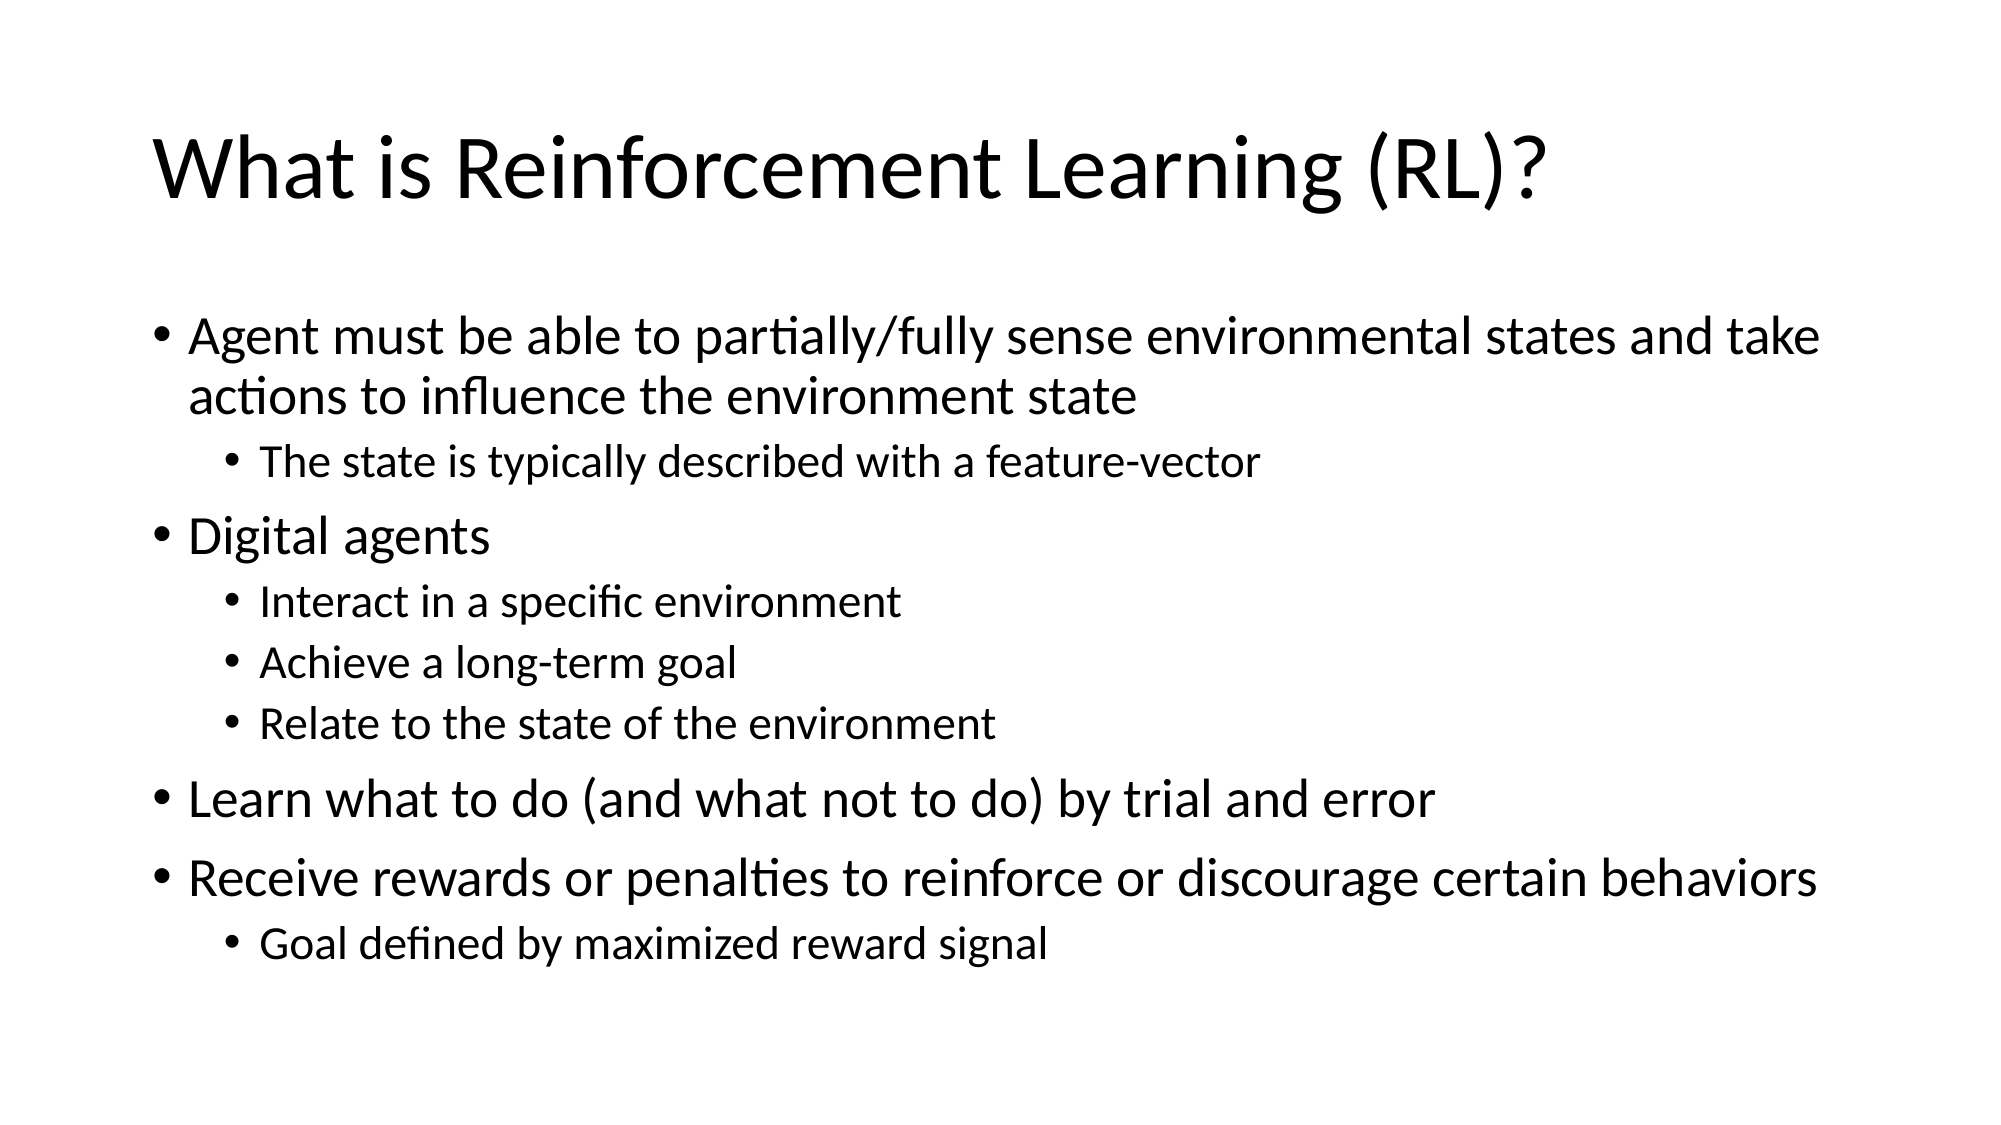

# What is Reinforcement Learning (RL)?
Agent must be able to partially/fully sense environmental states and take actions to influence the environment state
The state is typically described with a feature-vector
Digital agents
Interact in a specific environment
Achieve a long-term goal
Relate to the state of the environment
Learn what to do (and what not to do) by trial and error
Receive rewards or penalties to reinforce or discourage certain behaviors
Goal defined by maximized reward signal